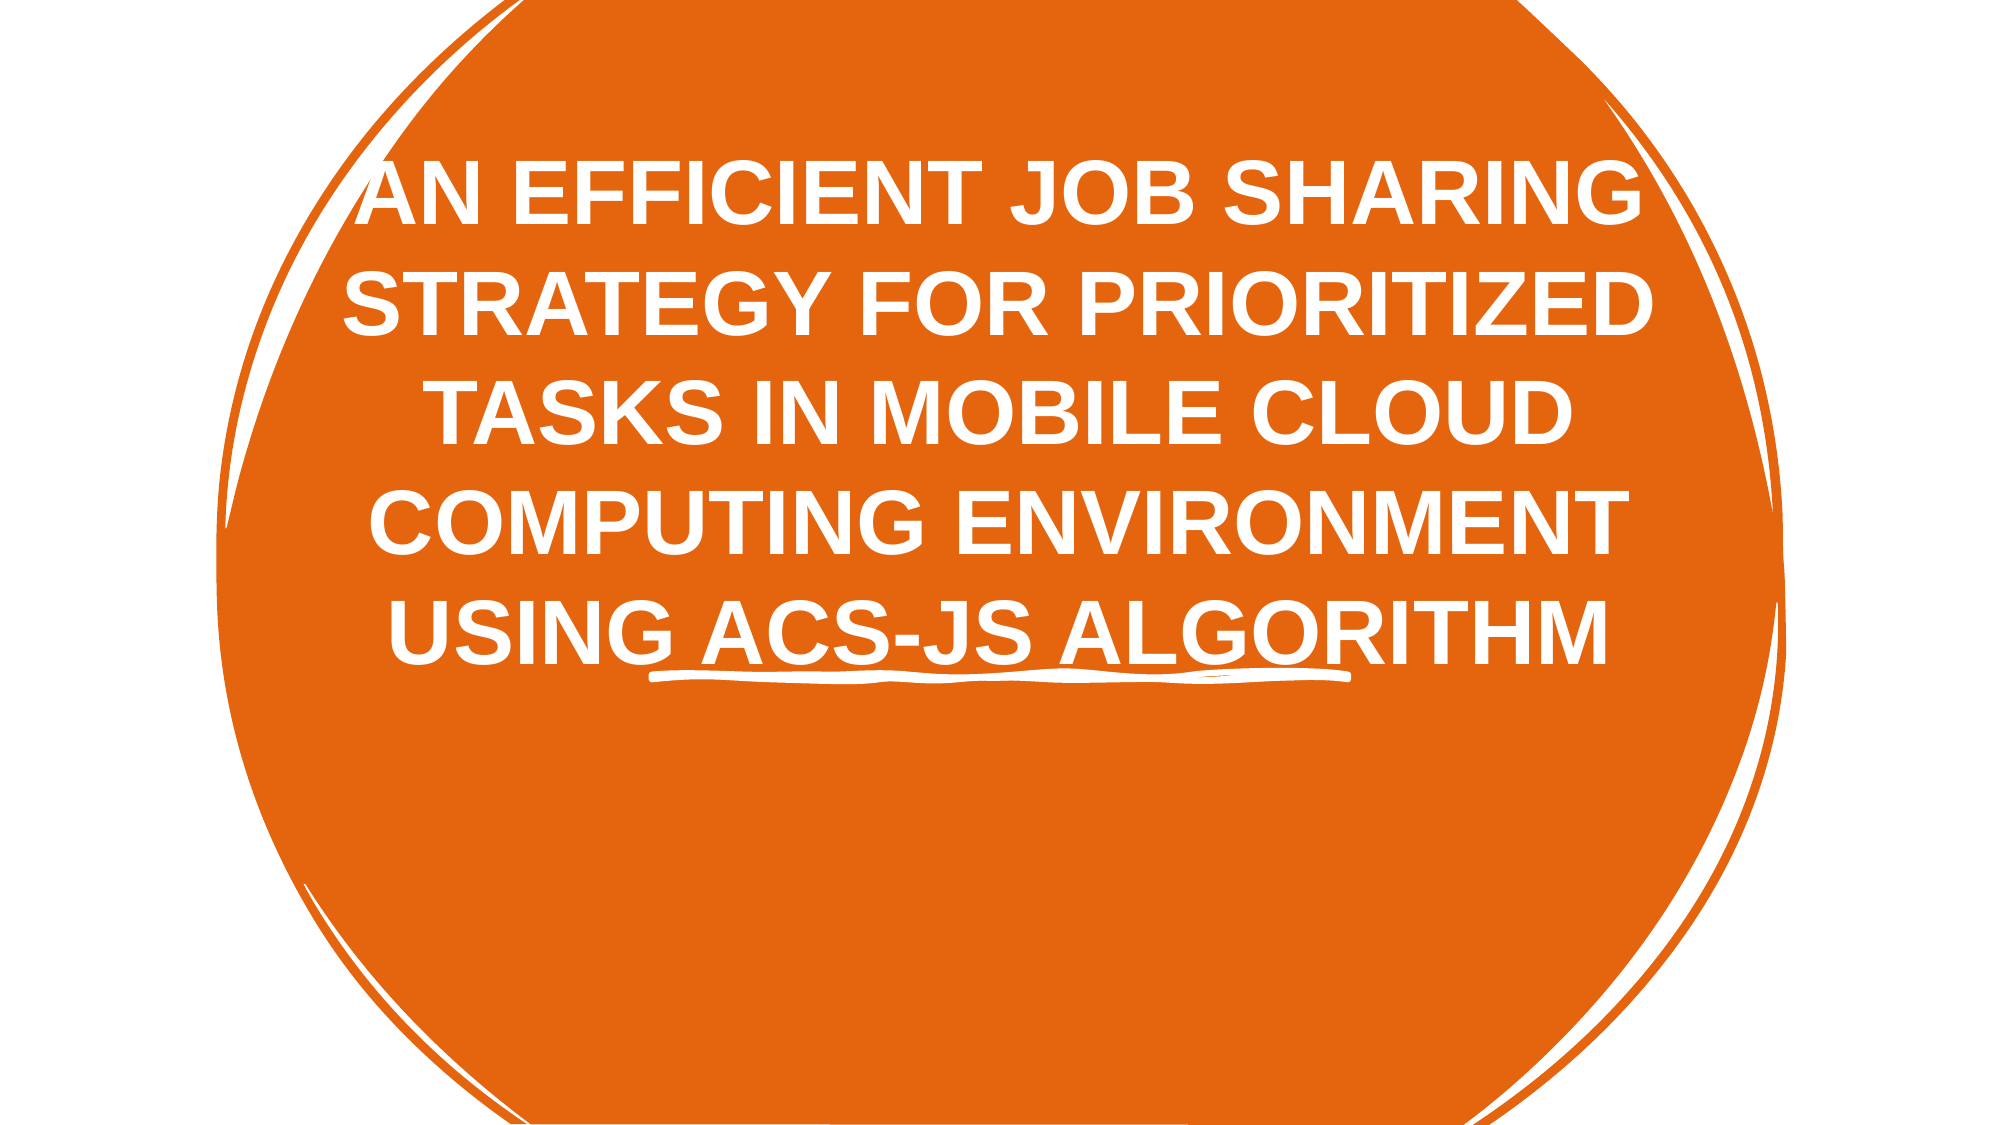

# AN EFFICIENT JOB SHARING STRATEGY FOR PRIORITIZED TASKS IN MOBILE CLOUD COMPUTING ENVIRONMENT USING ACS-JS ALGORITHM